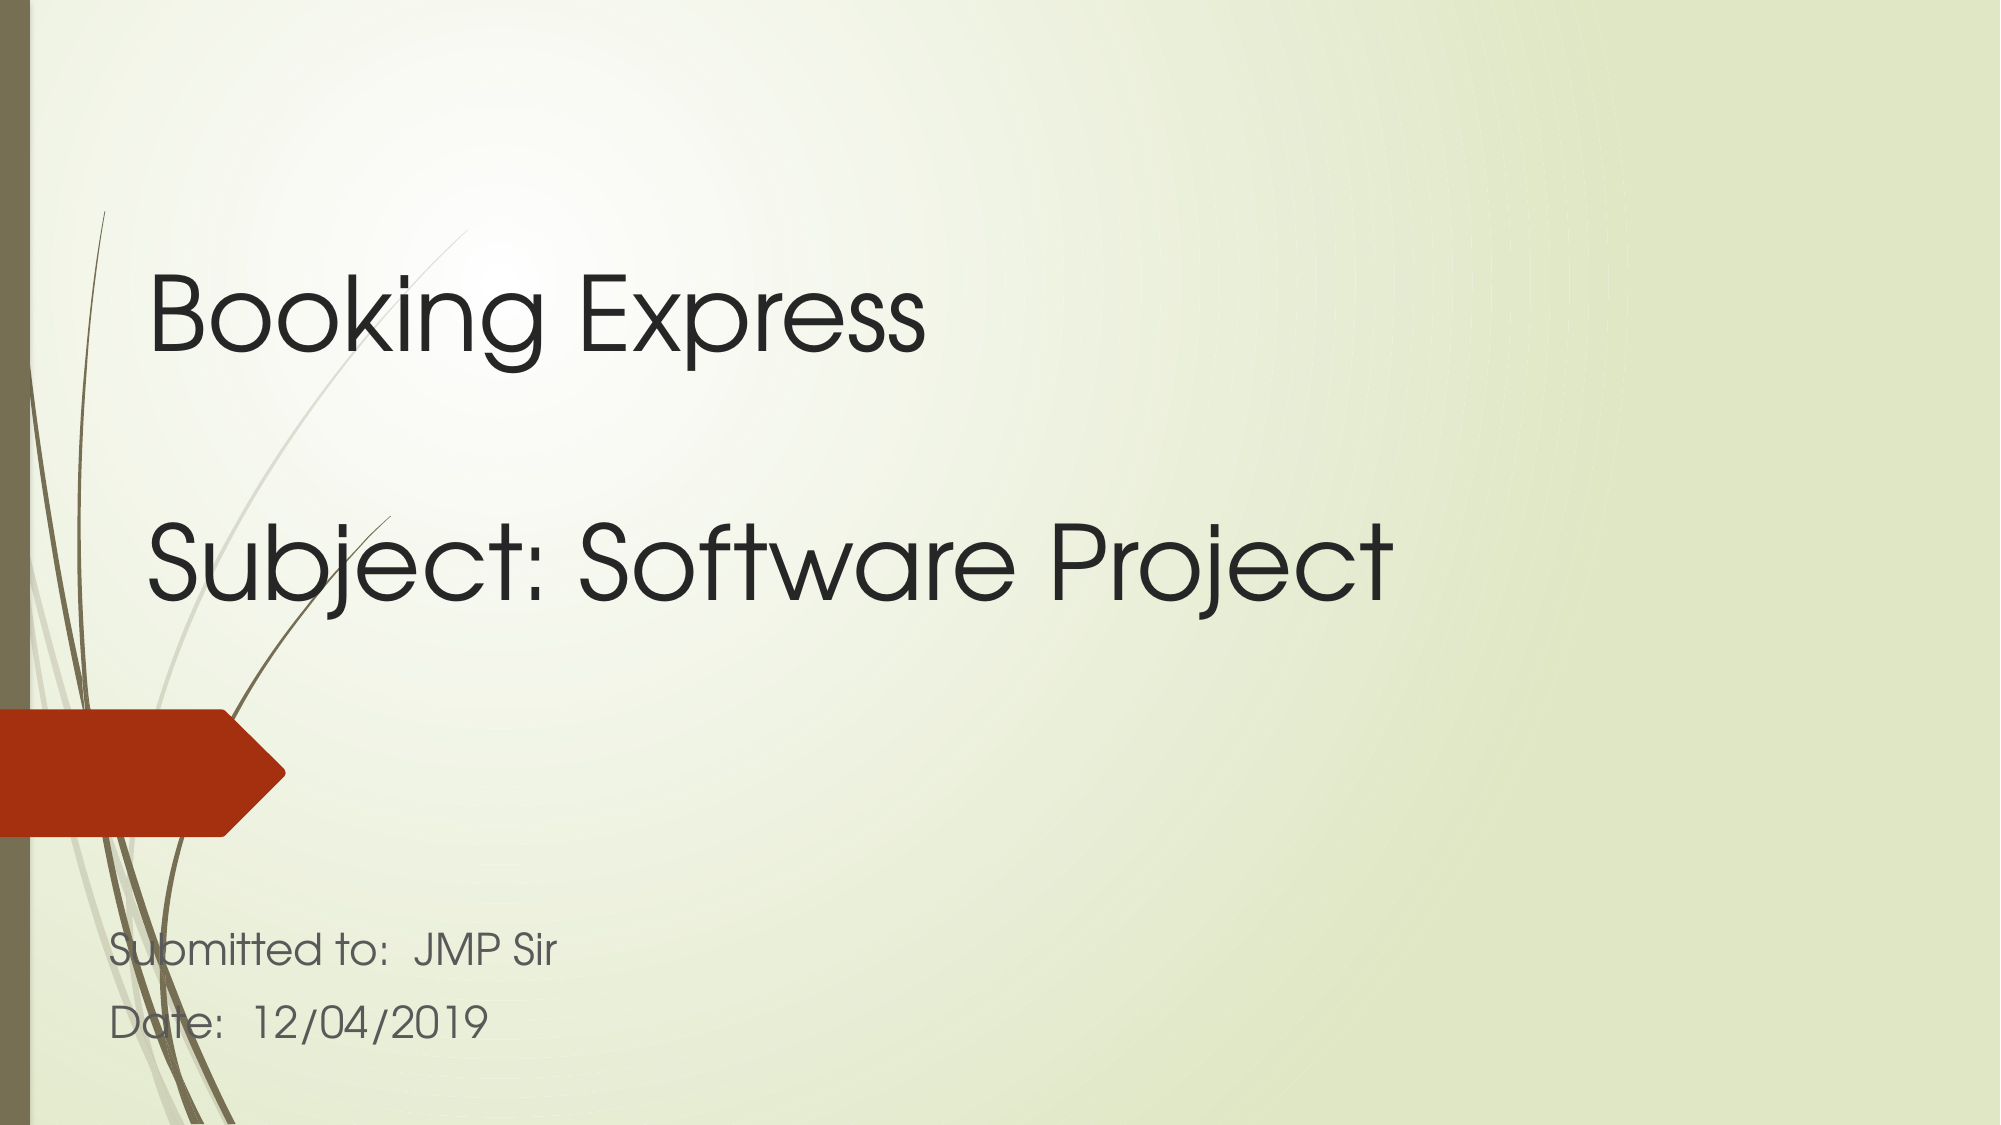

# Booking Express Subject: Software Project
Submitted to:  JMP Sir
Date:  12/04/2019